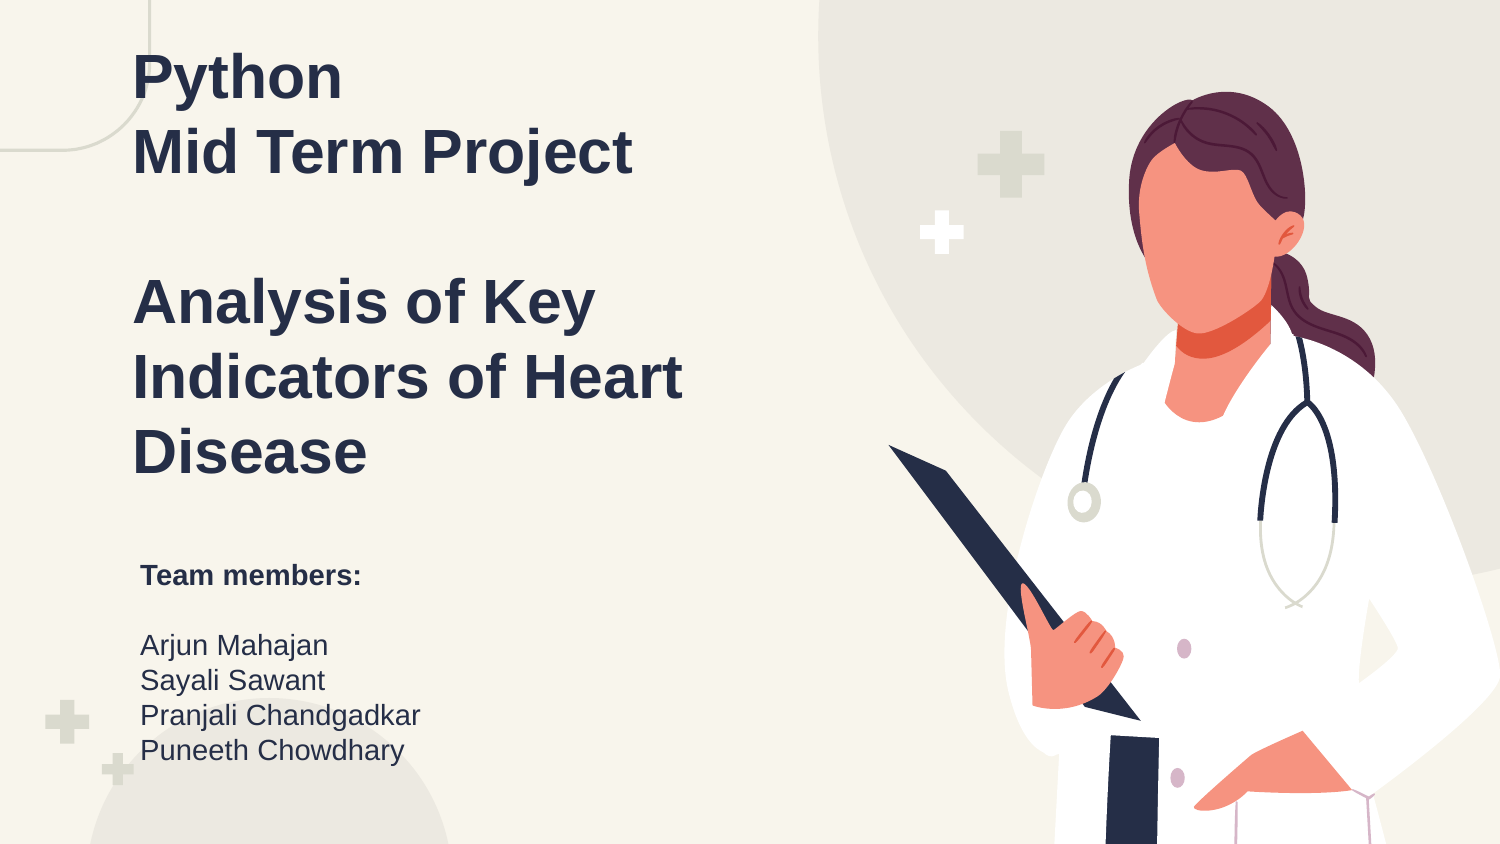

# Python Mid Term Project Analysis of Key Indicators of Heart Disease

Team members:

Arjun Mahajan
Sayali Sawant
Pranjali Chandgadkar
Puneeth Chowdhary